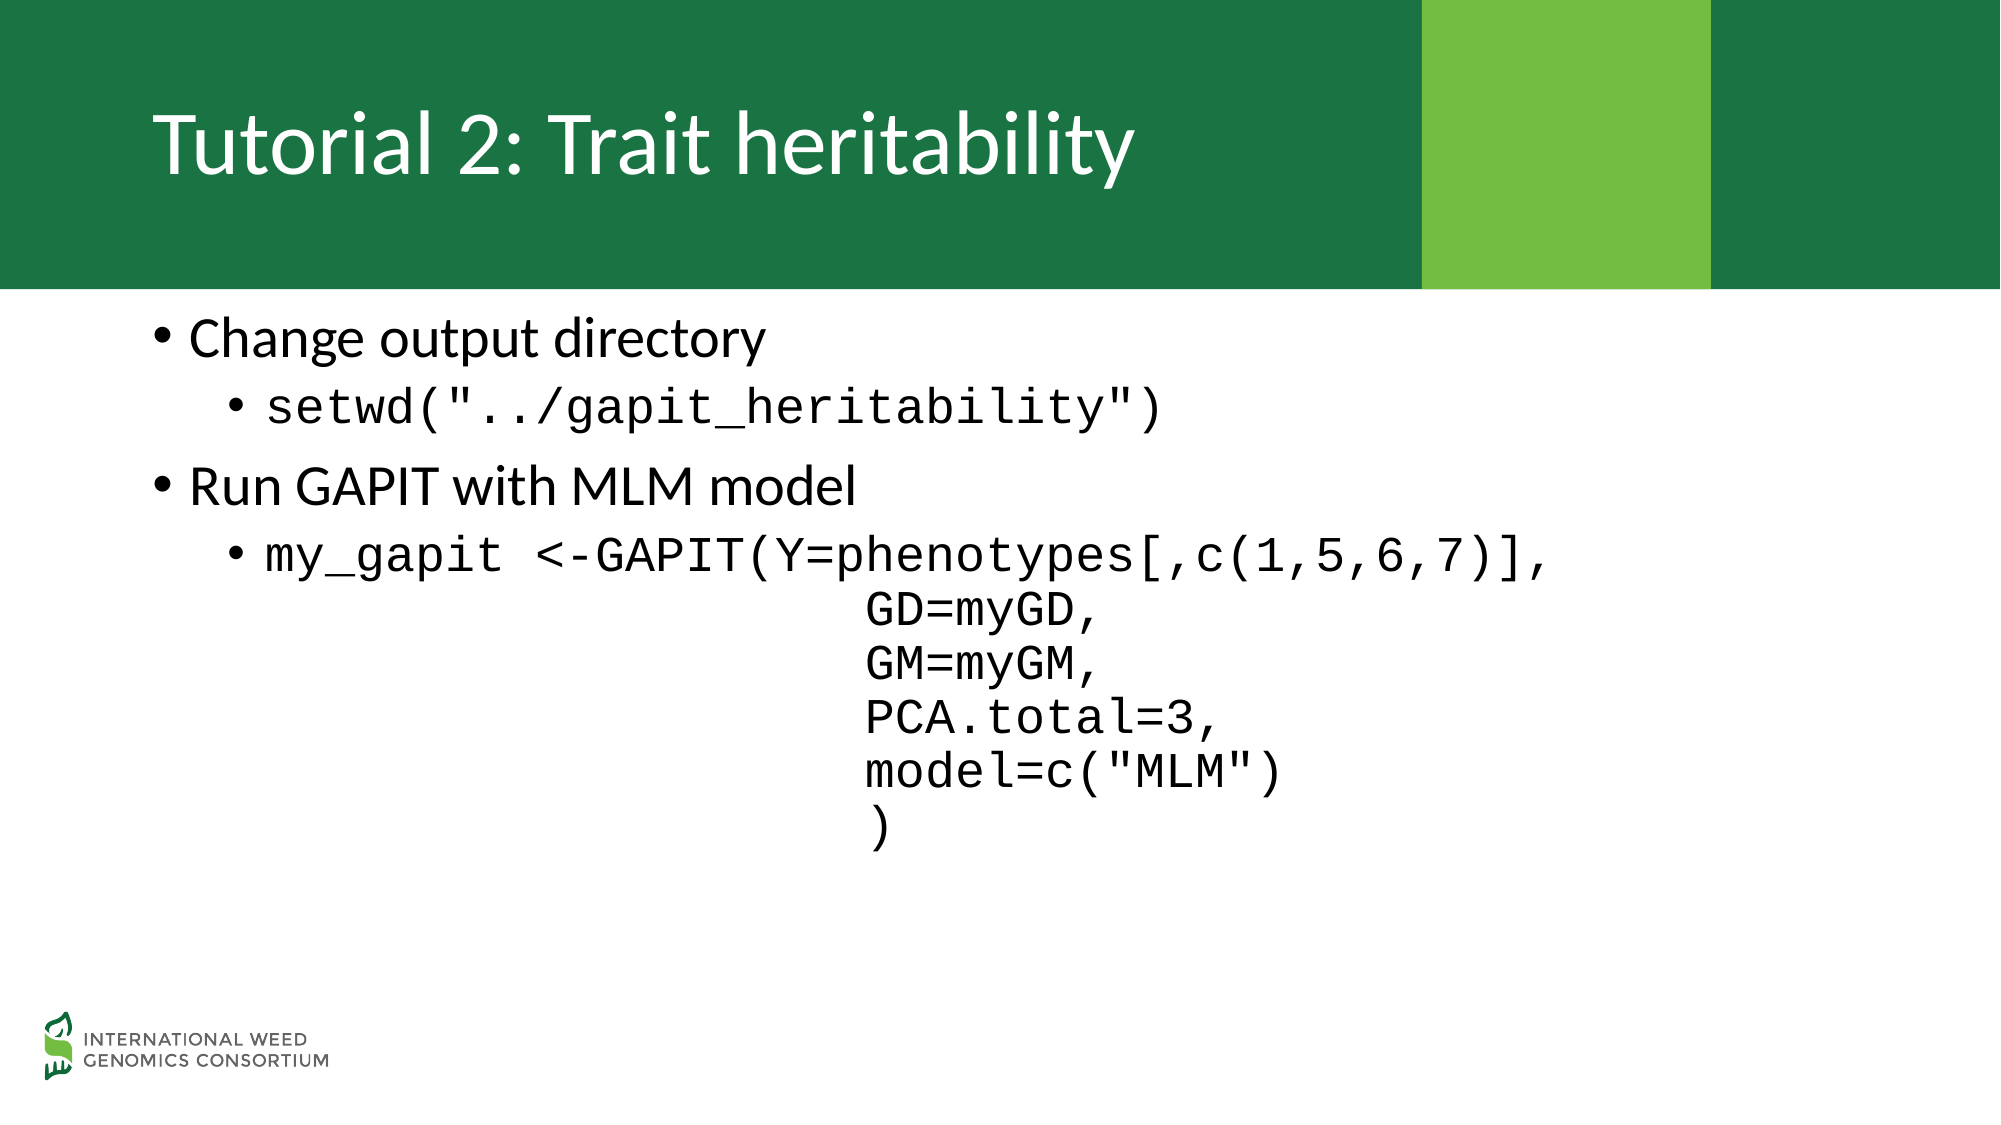

# Tutorial 2: Trait heritability
Change output directory
setwd("../gapit_heritability")
Run GAPIT with MLM model
my_gapit <-GAPIT(Y=phenotypes[,c(1,5,6,7)],
				GD=myGD,
				GM=myGM,
				PCA.total=3,
				model=c("MLM")
				)